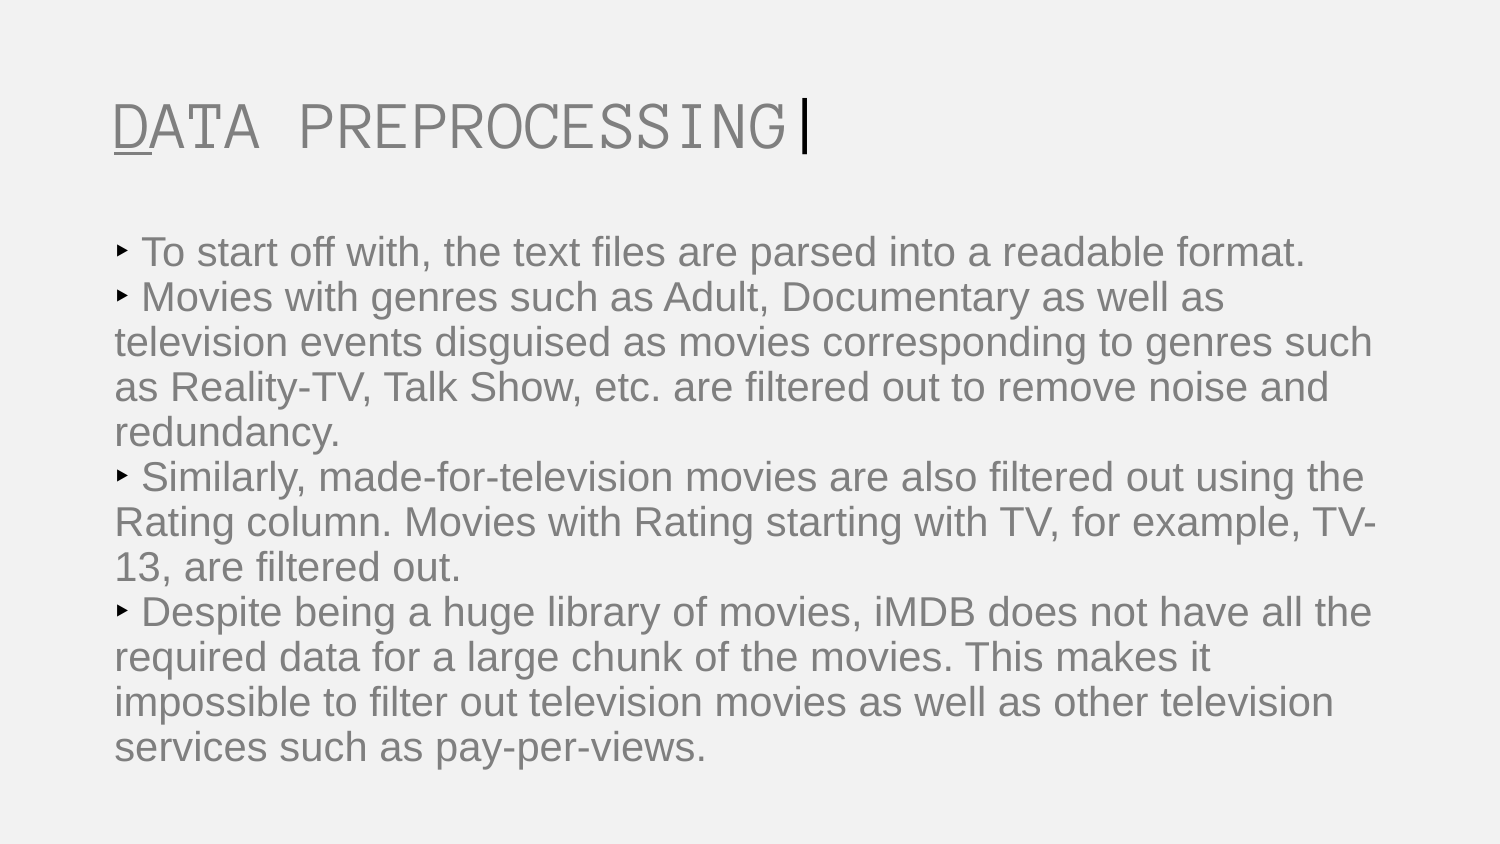

# DATA PREPROCESSING|
‣ To start off with, the text files are parsed into a readable format.
‣ Movies with genres such as Adult, Documentary as well as television events disguised as movies corresponding to genres such as Reality-TV, Talk Show, etc. are filtered out to remove noise and redundancy.
‣ Similarly, made-for-television movies are also filtered out using the Rating column. Movies with Rating starting with TV, for example, TV-13, are filtered out.
‣ Despite being a huge library of movies, iMDB does not have all the required data for a large chunk of the movies. This makes it impossible to filter out television movies as well as other television services such as pay-per-views.